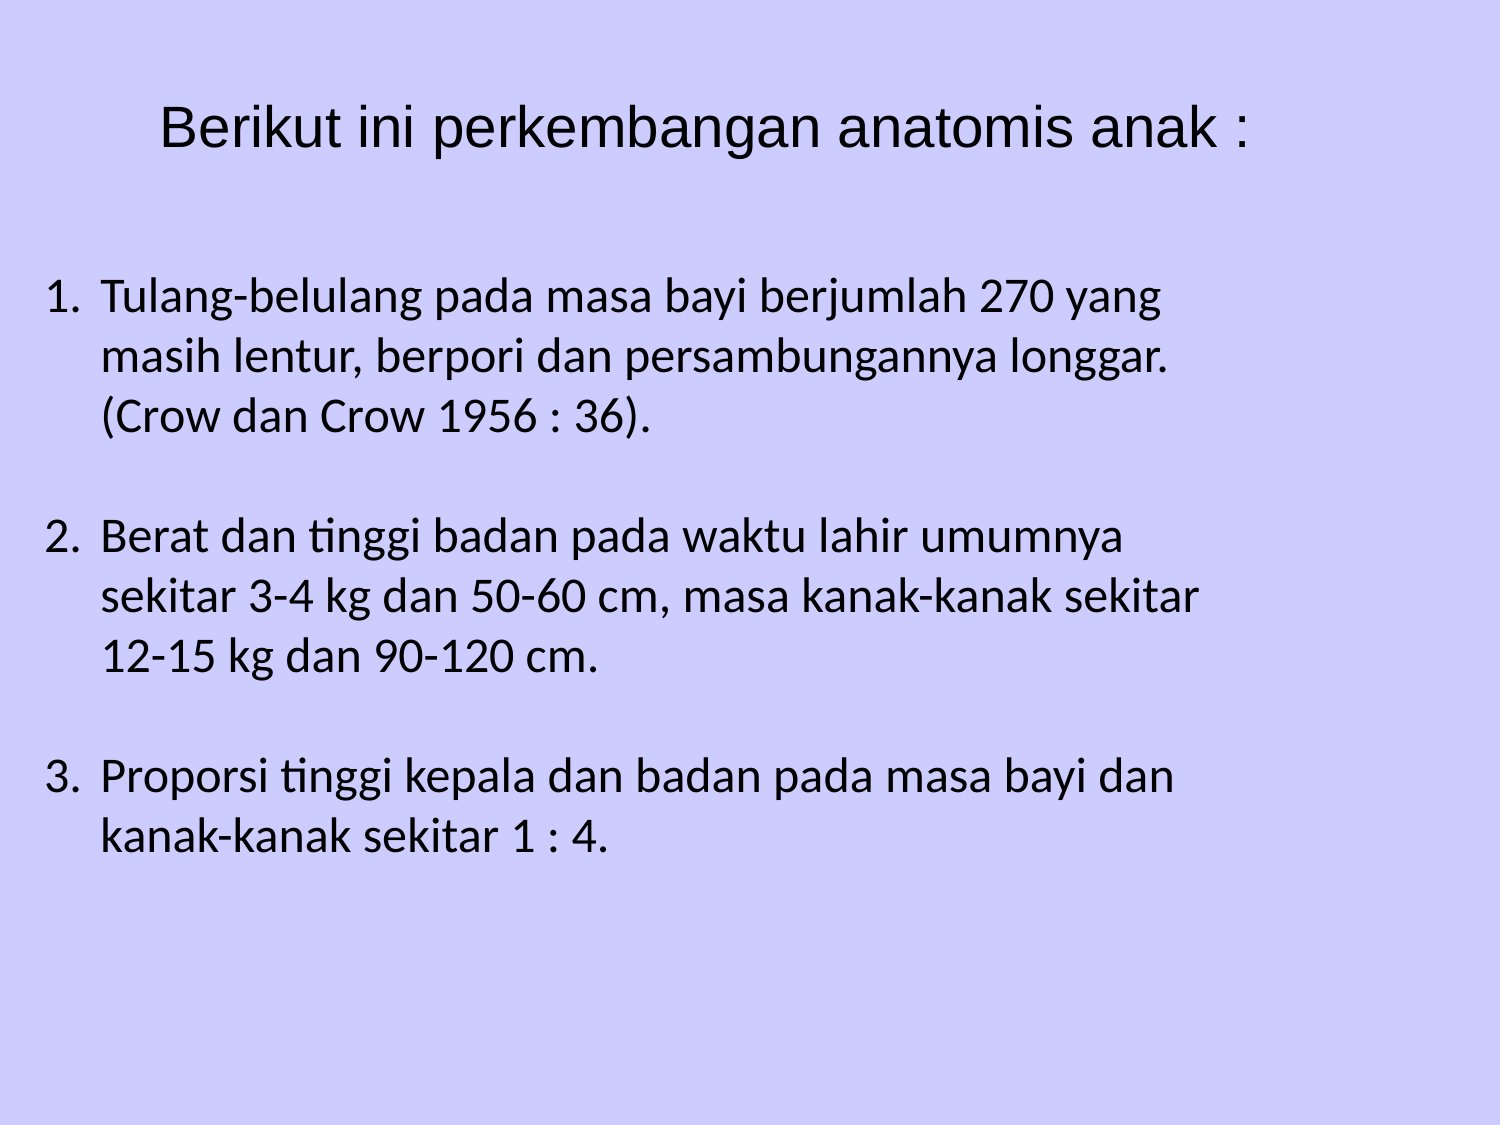

Berikut ini perkembangan anatomis anak :
Tulang-belulang pada masa bayi berjumlah 270 yang masih lentur, berpori dan persambungannya longgar. (Crow dan Crow 1956 : 36).

Berat dan tinggi badan pada waktu lahir umumnya sekitar 3-4 kg dan 50-60 cm, masa kanak-kanak sekitar 12-15 kg dan 90-120 cm.

Proporsi tinggi kepala dan badan pada masa bayi dan kanak-kanak sekitar 1 : 4.